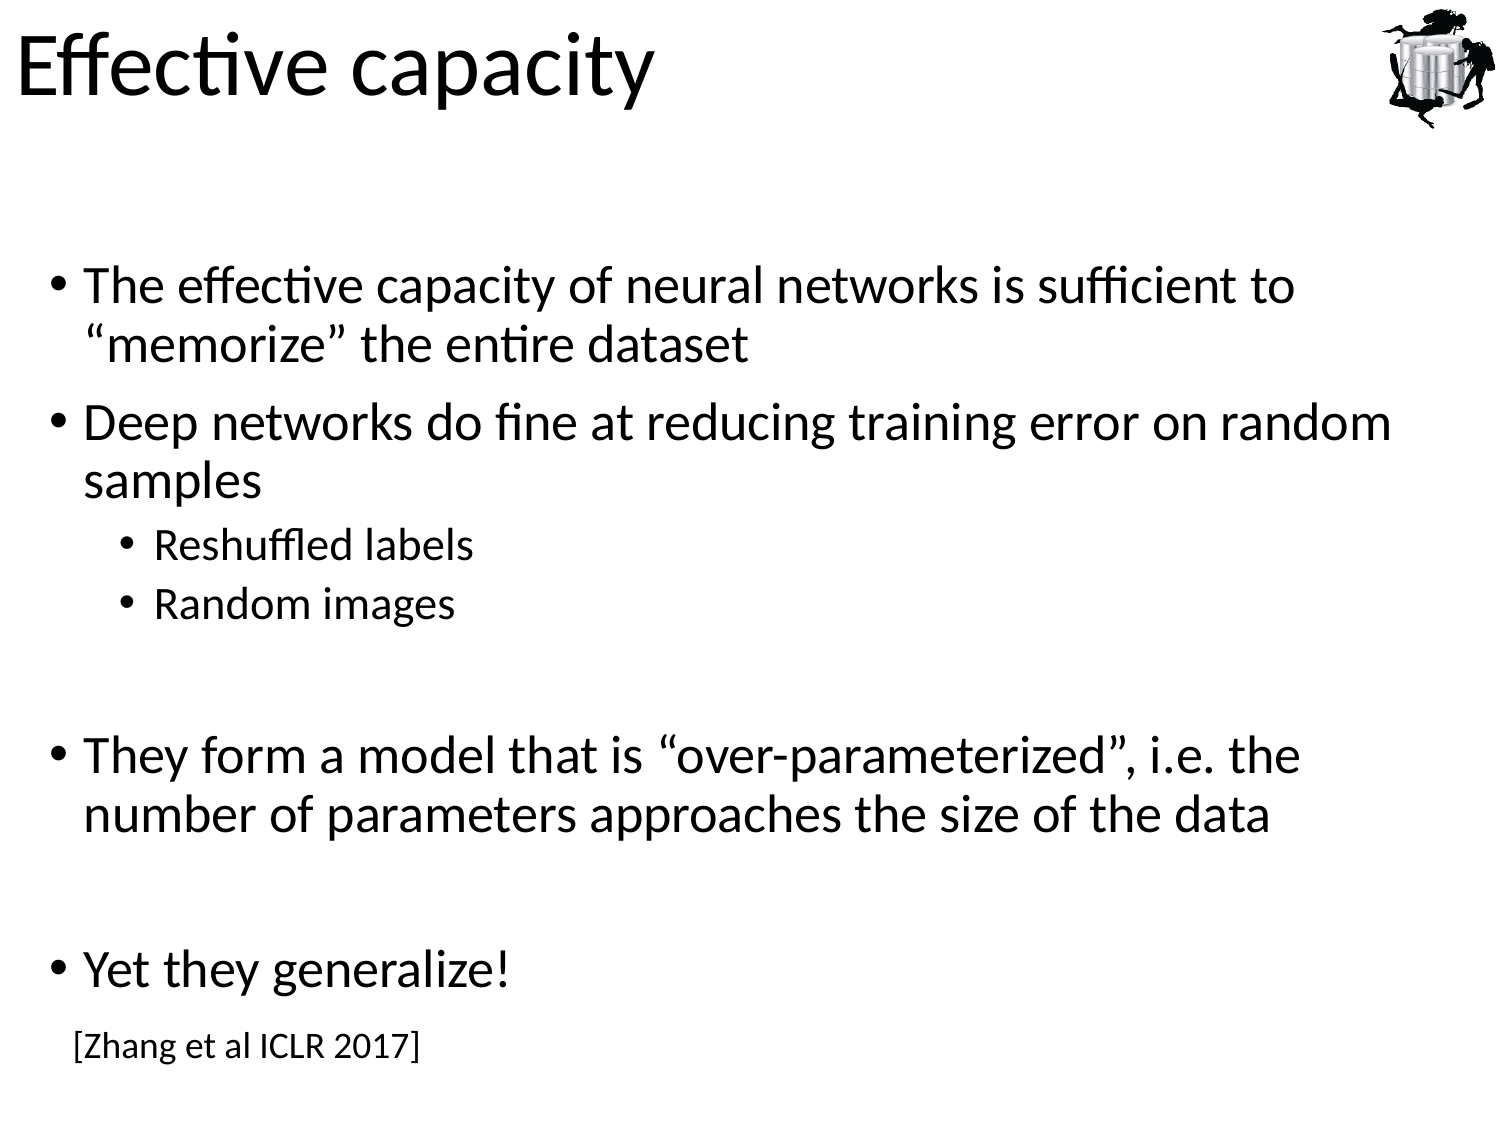

# Effective capacity

The effective capacity of neural networks is sufficient to “memorize” the entire dataset
Deep networks do fine at reducing training error on random samples
Reshuffled labels
Random images

They form a model that is “over-parameterized”, i.e. the number of parameters approaches the size of the data

Yet they generalize!

[Zhang et al ICLR 2017]